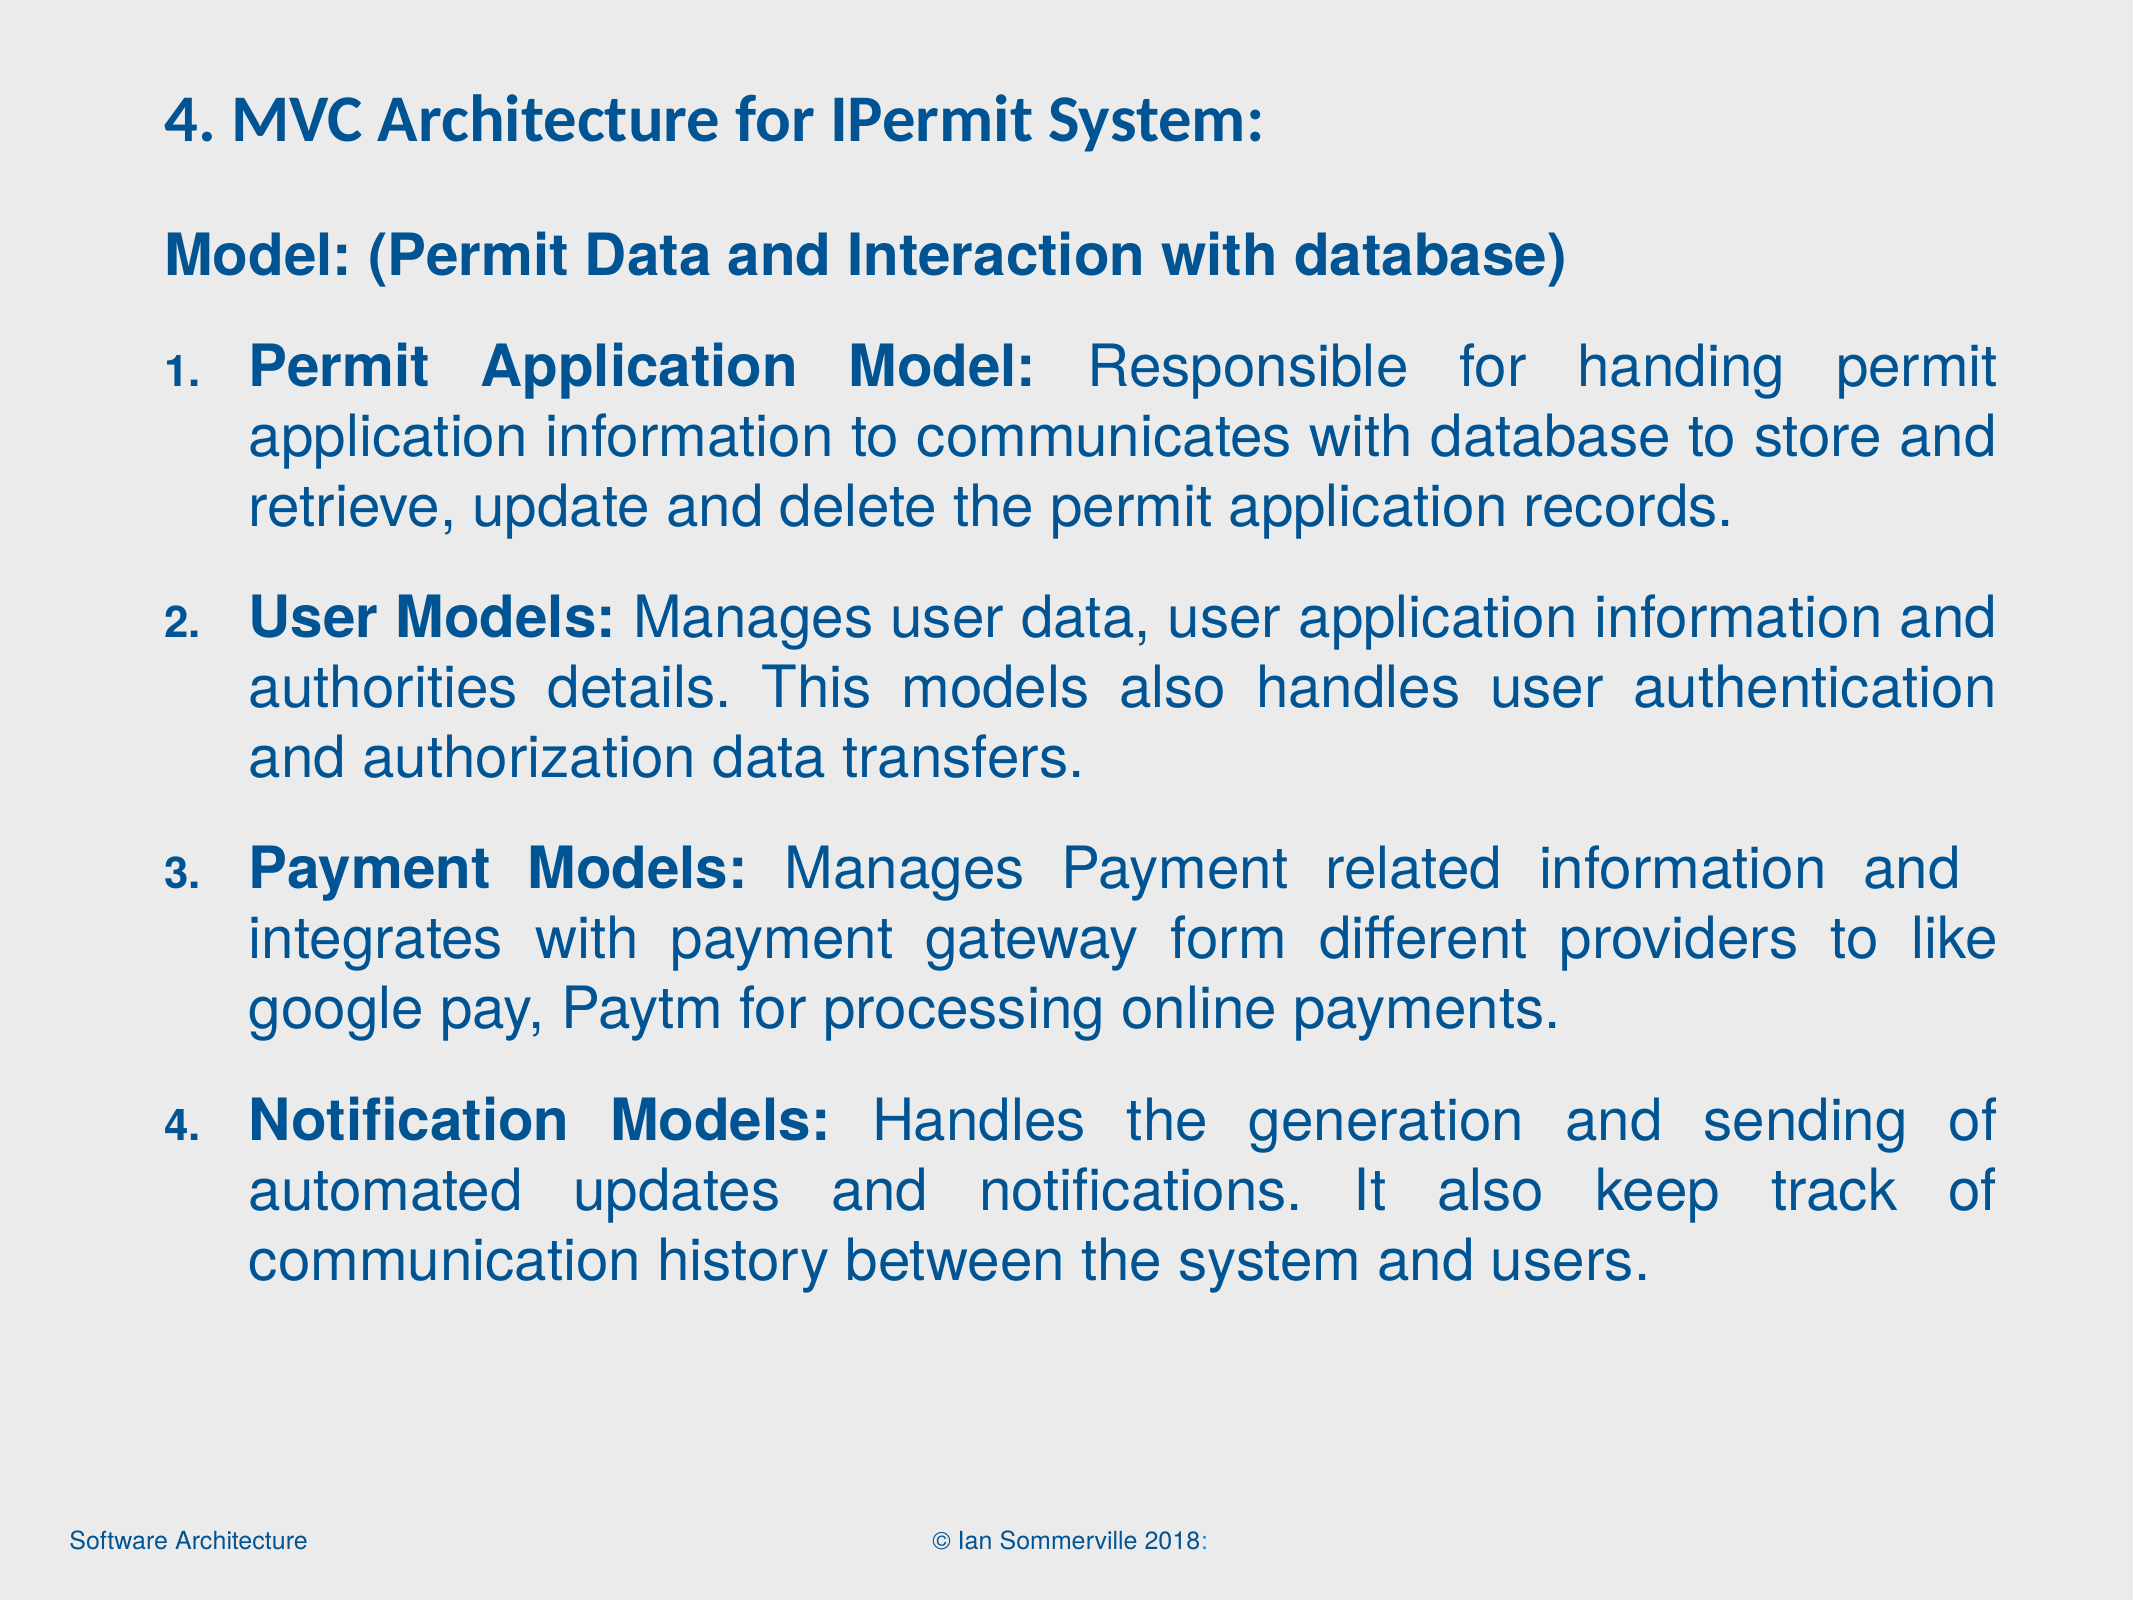

# 4. MVC Architecture for IPermit System:
Model: (Permit Data and Interaction with database)
Permit Application Model: Responsible for handing permit application information to communicates with database to store and retrieve, update and delete the permit application records.
User Models: Manages user data, user application information and authorities details. This models also handles user authentication and authorization data transfers.
Payment Models: Manages Payment related information and  integrates with payment gateway form different providers to like google pay, Paytm for processing online payments.
Notification Models: Handles the generation and sending of automated updates and notifications. It also keep track of communication history between the system and users.